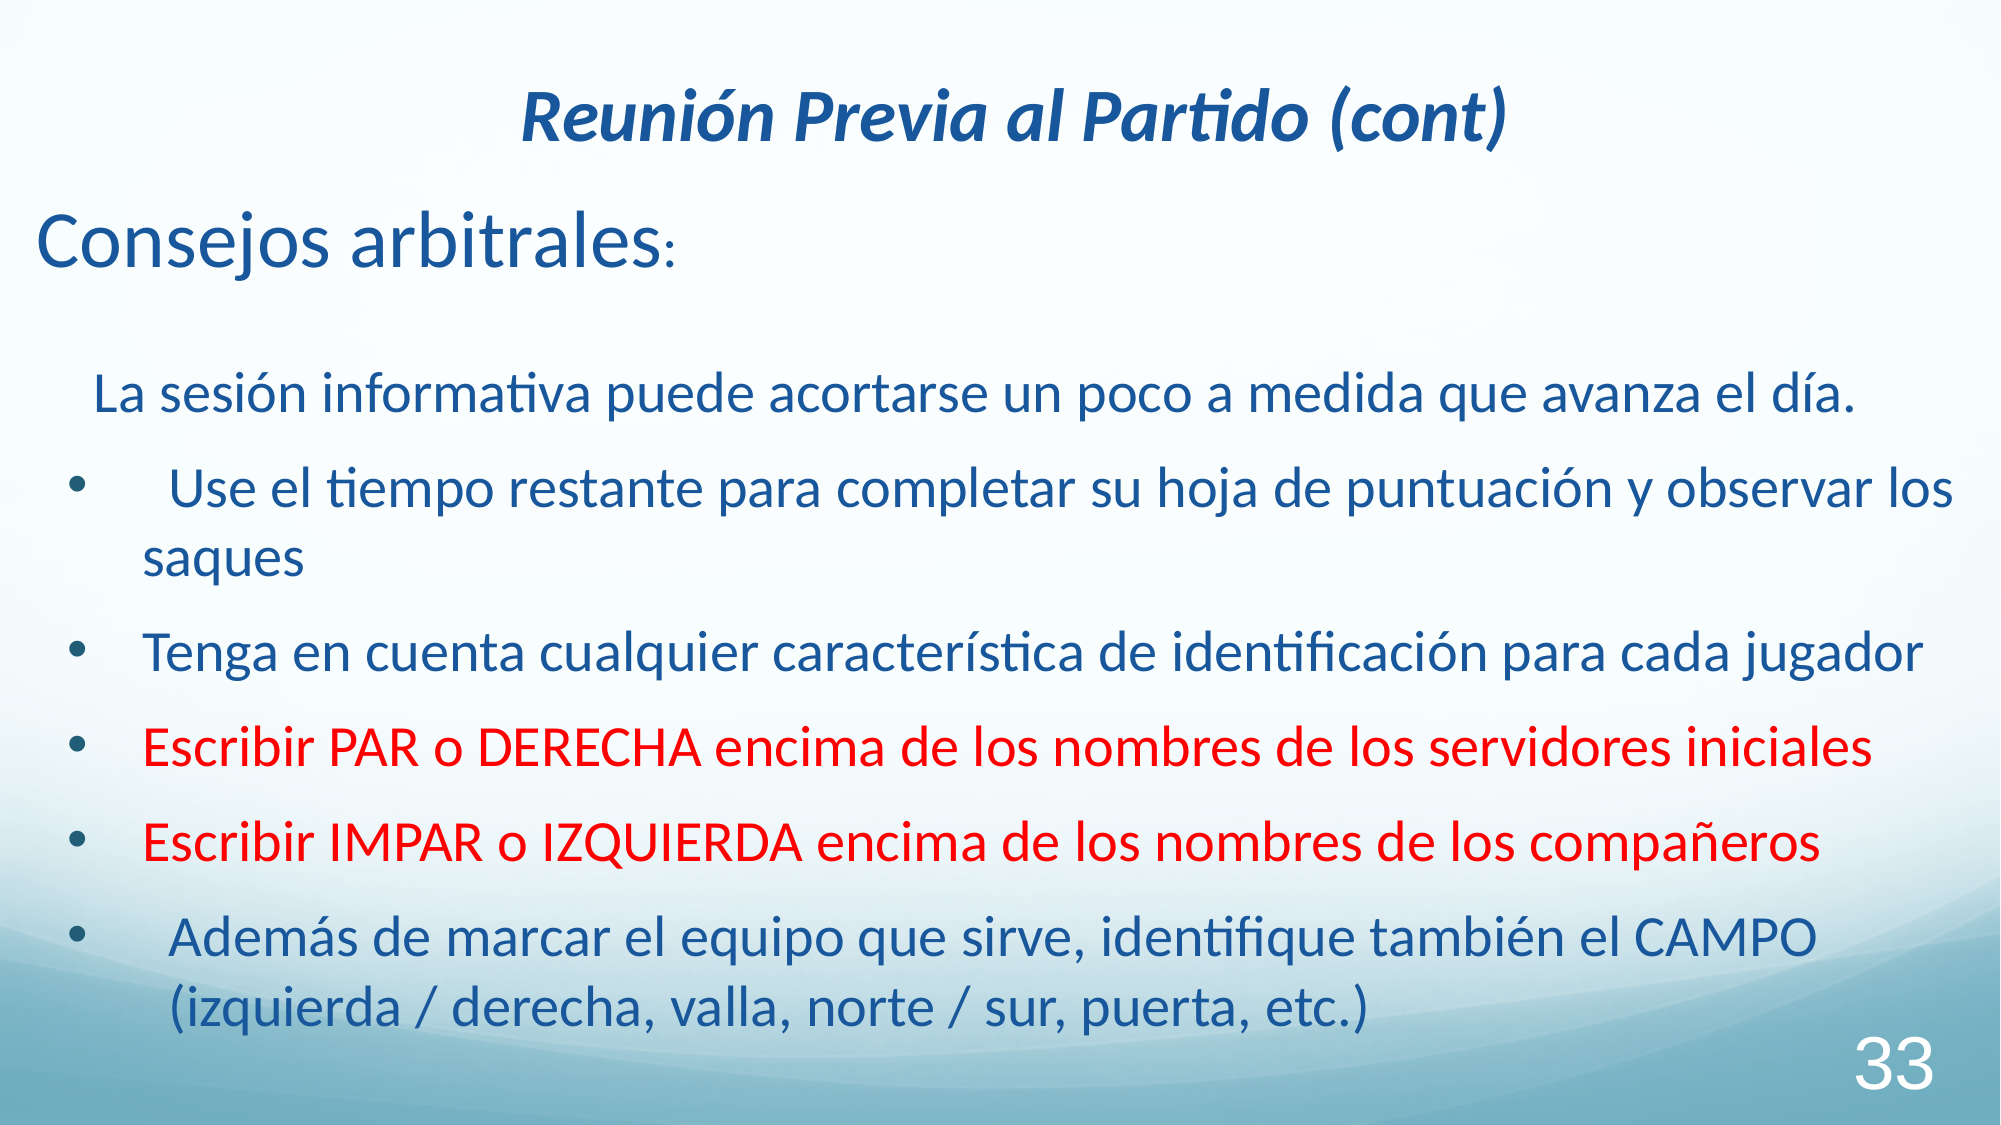

# Reunión Previa al Partido (cont)
Consejos arbitrales:

  La sesión informativa puede acortarse un poco a medida que avanza el día.
  Use el tiempo restante para completar su hoja de puntuación y observar los saques
Tenga en cuenta cualquier característica de identificación para cada jugador
Escribir PAR o DERECHA encima de los nombres de los servidores iniciales
Escribir IMPAR o IZQUIERDA encima de los nombres de los compañeros
Además de marcar el equipo que sirve, identifique también el CAMPO (izquierda / derecha, valla, norte / sur, puerta, etc.)
33